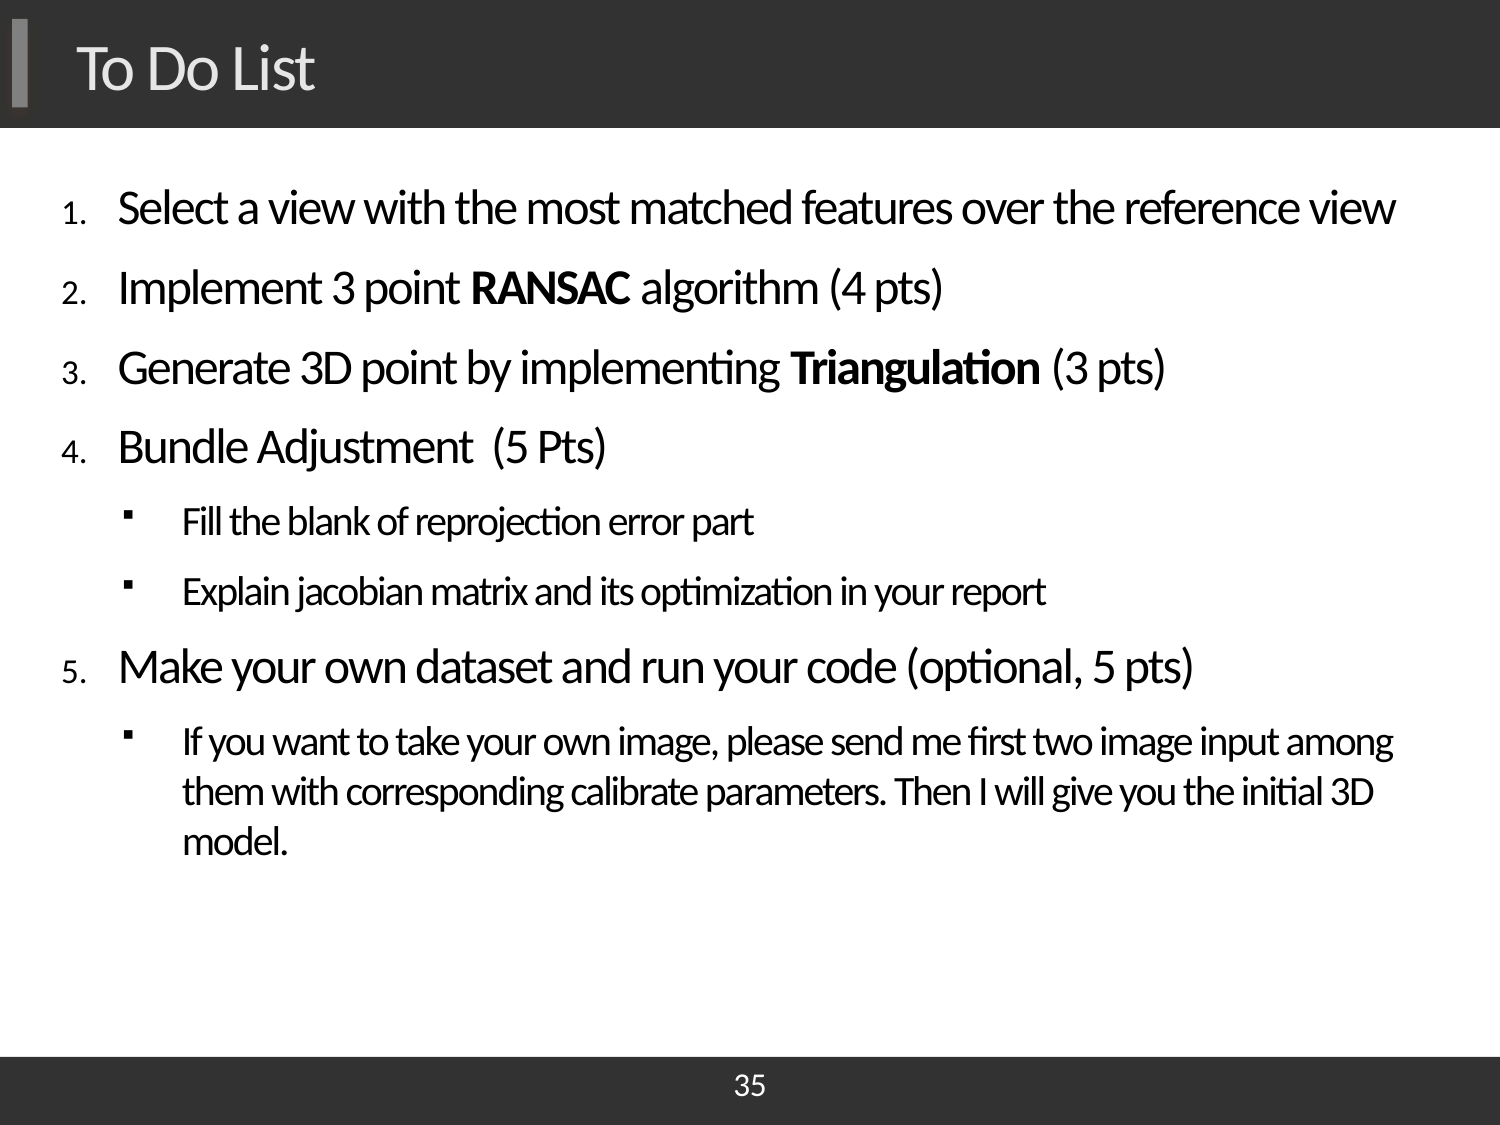

# To Do List
Select a view with the most matched features over the reference view
Implement 3 point RANSAC algorithm (4 pts)
Generate 3D point by implementing Triangulation (3 pts)
Bundle Adjustment  (5 Pts)
Fill the blank of reprojection error part
Explain jacobian matrix and its optimization in your report
Make your own dataset and run your code (optional, 5 pts)
If you want to take your own image, please send me first two image input among them with corresponding calibrate parameters. Then I will give you the initial 3D model.
35